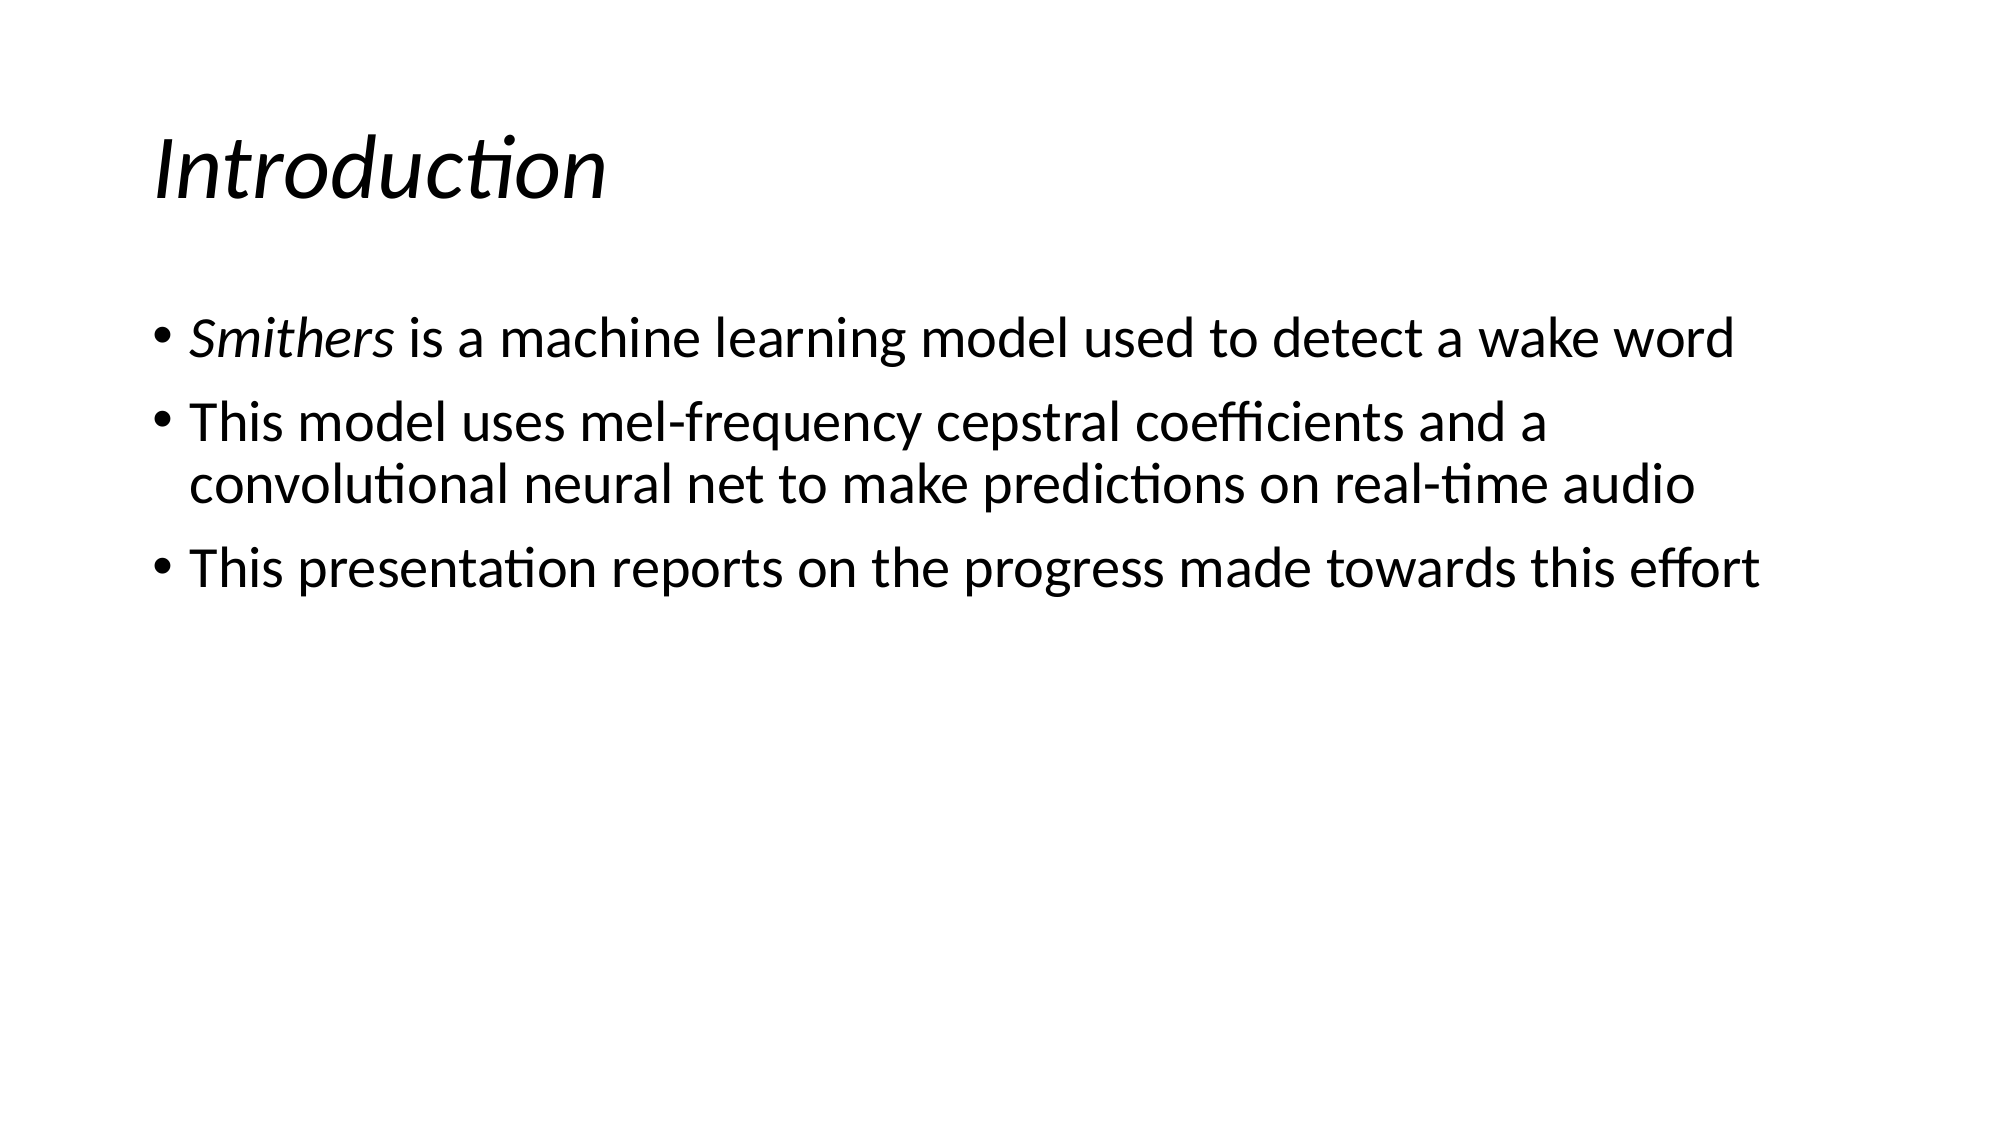

# Introduction
Smithers is a machine learning model used to detect a wake word
This model uses mel-frequency cepstral coefficients and a convolutional neural net to make predictions on real-time audio
This presentation reports on the progress made towards this effort